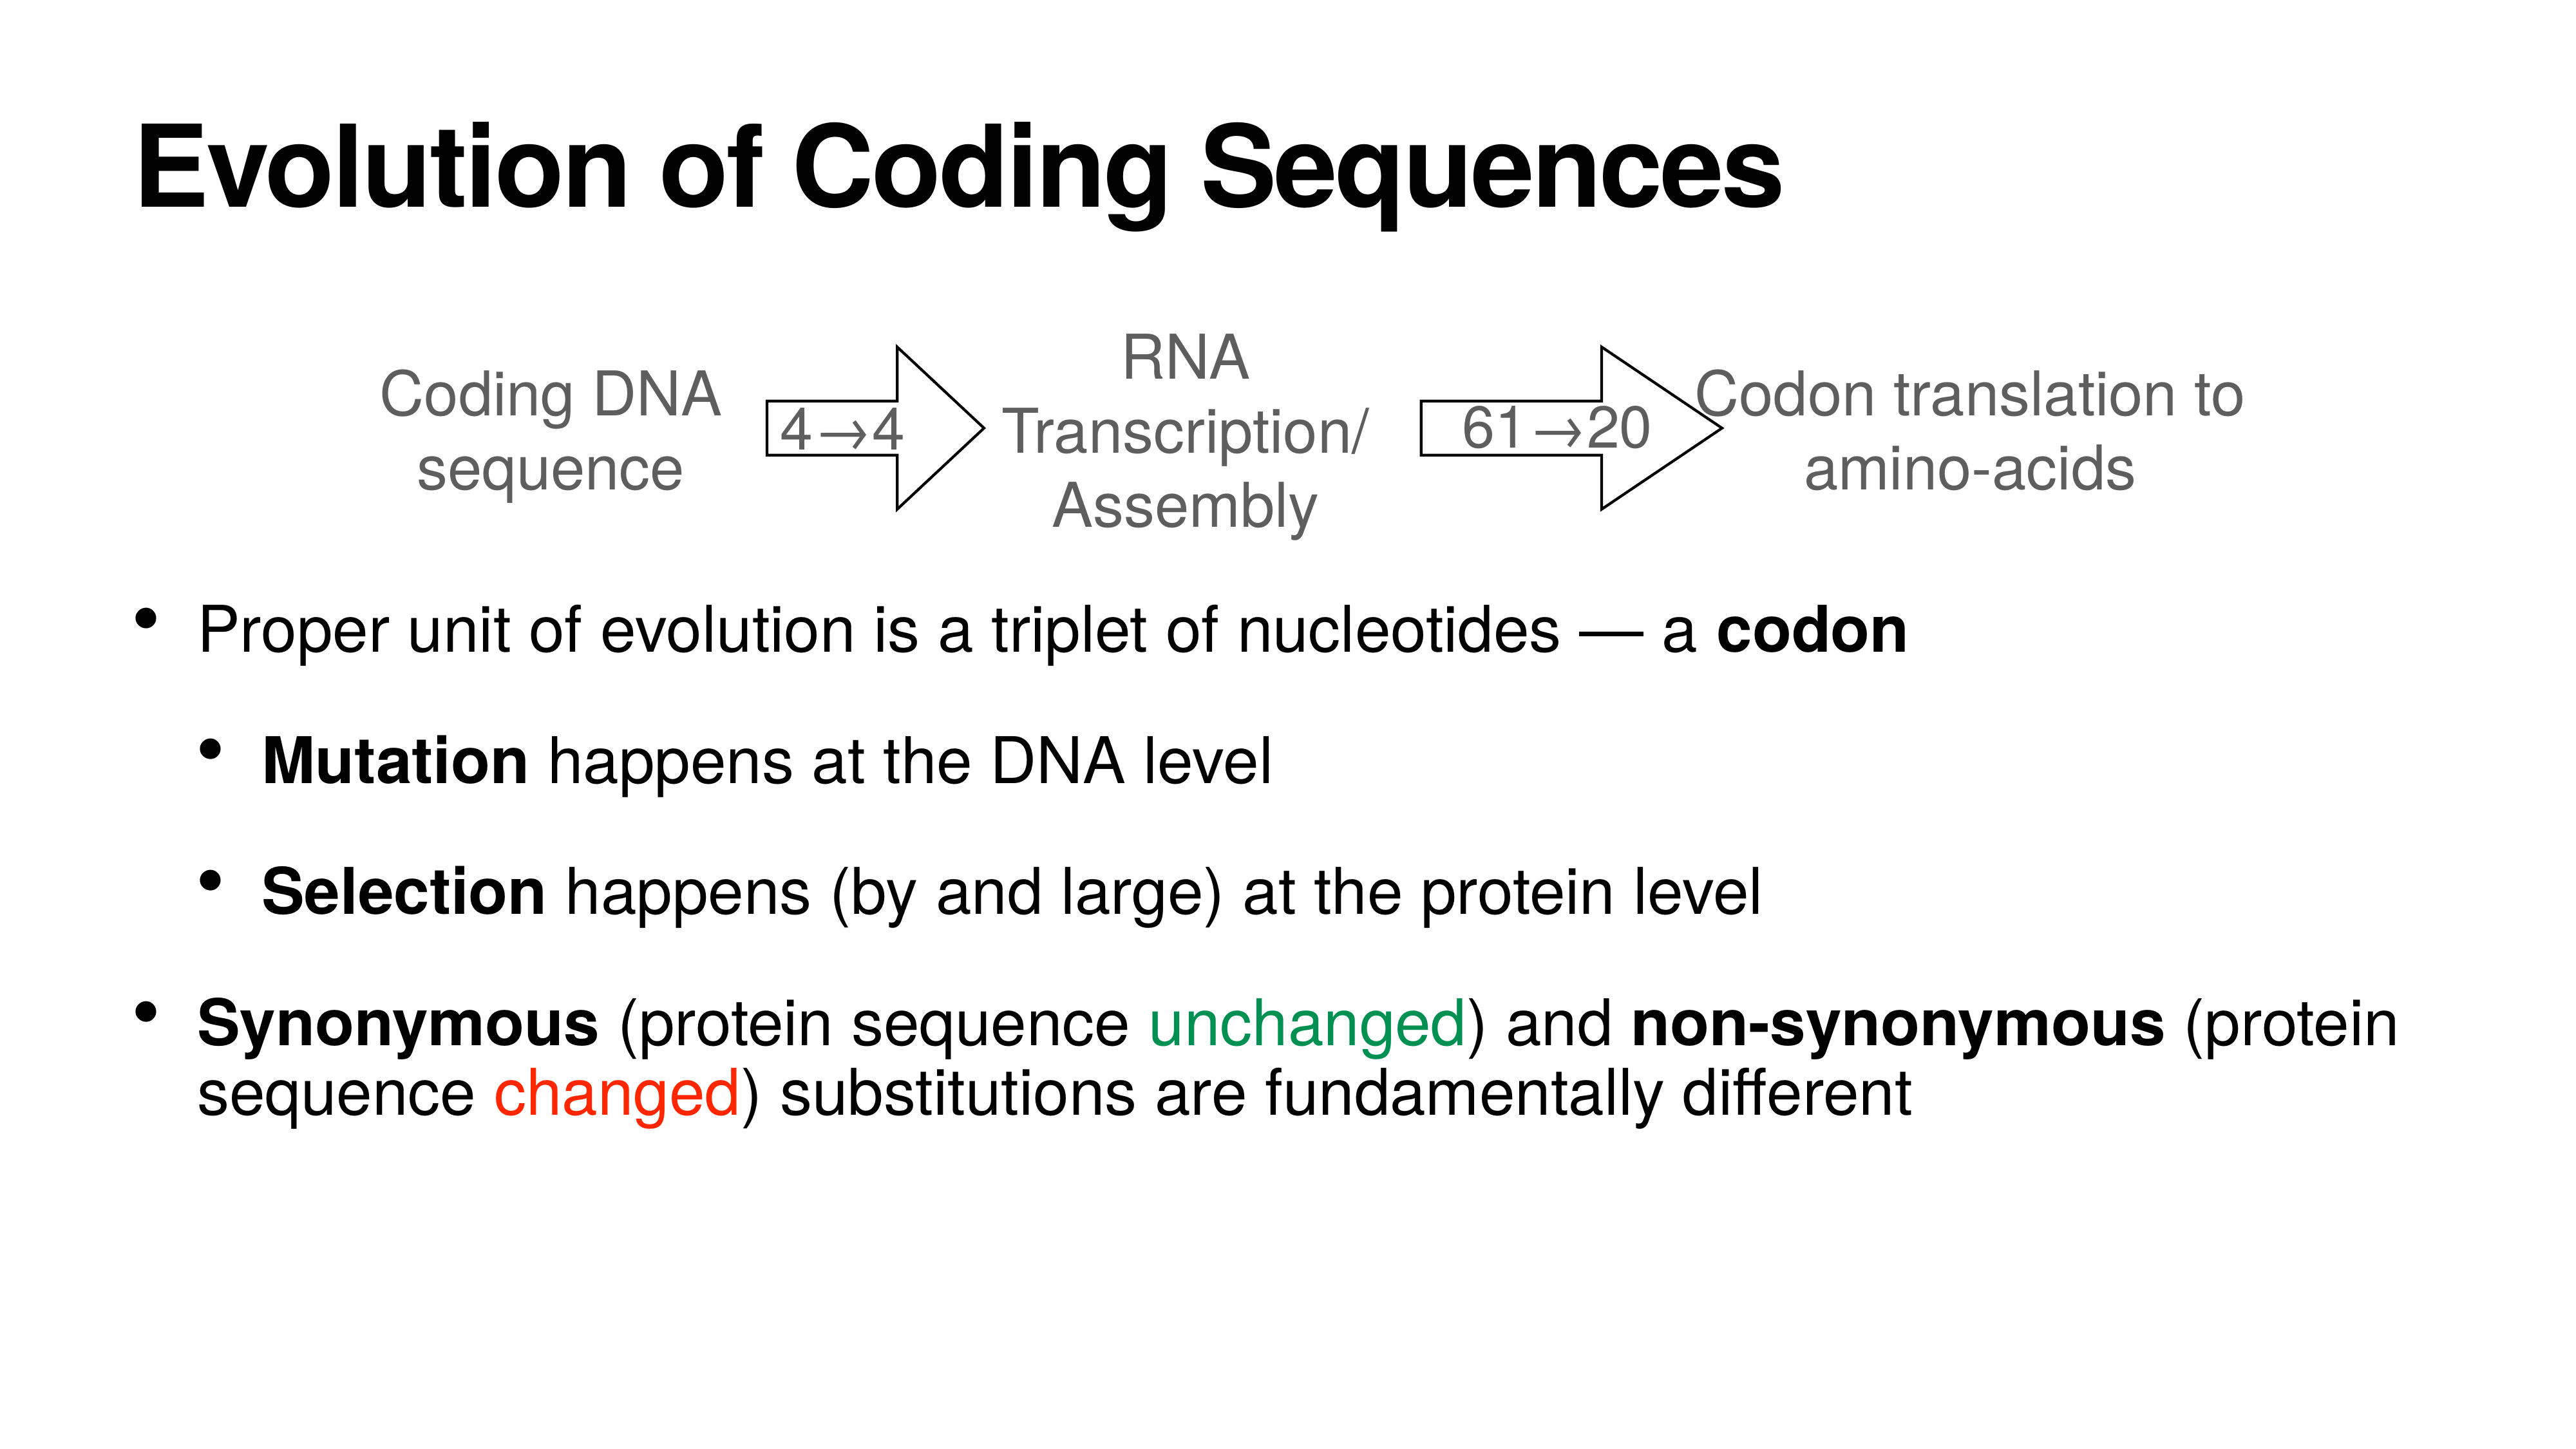

# Evolution of Coding Sequences
RNA
Transcription/
Assembly
Coding DNA sequence

4→4

61→20
Codon translation to amino-acids
Proper unit of evolution is a triplet of nucleotides — a codon
Mutation happens at the DNA level
Selection happens (by and large) at the protein level
Synonymous (protein sequence unchanged) and non-synonymous (protein sequence changed) substitutions are fundamentally different
12